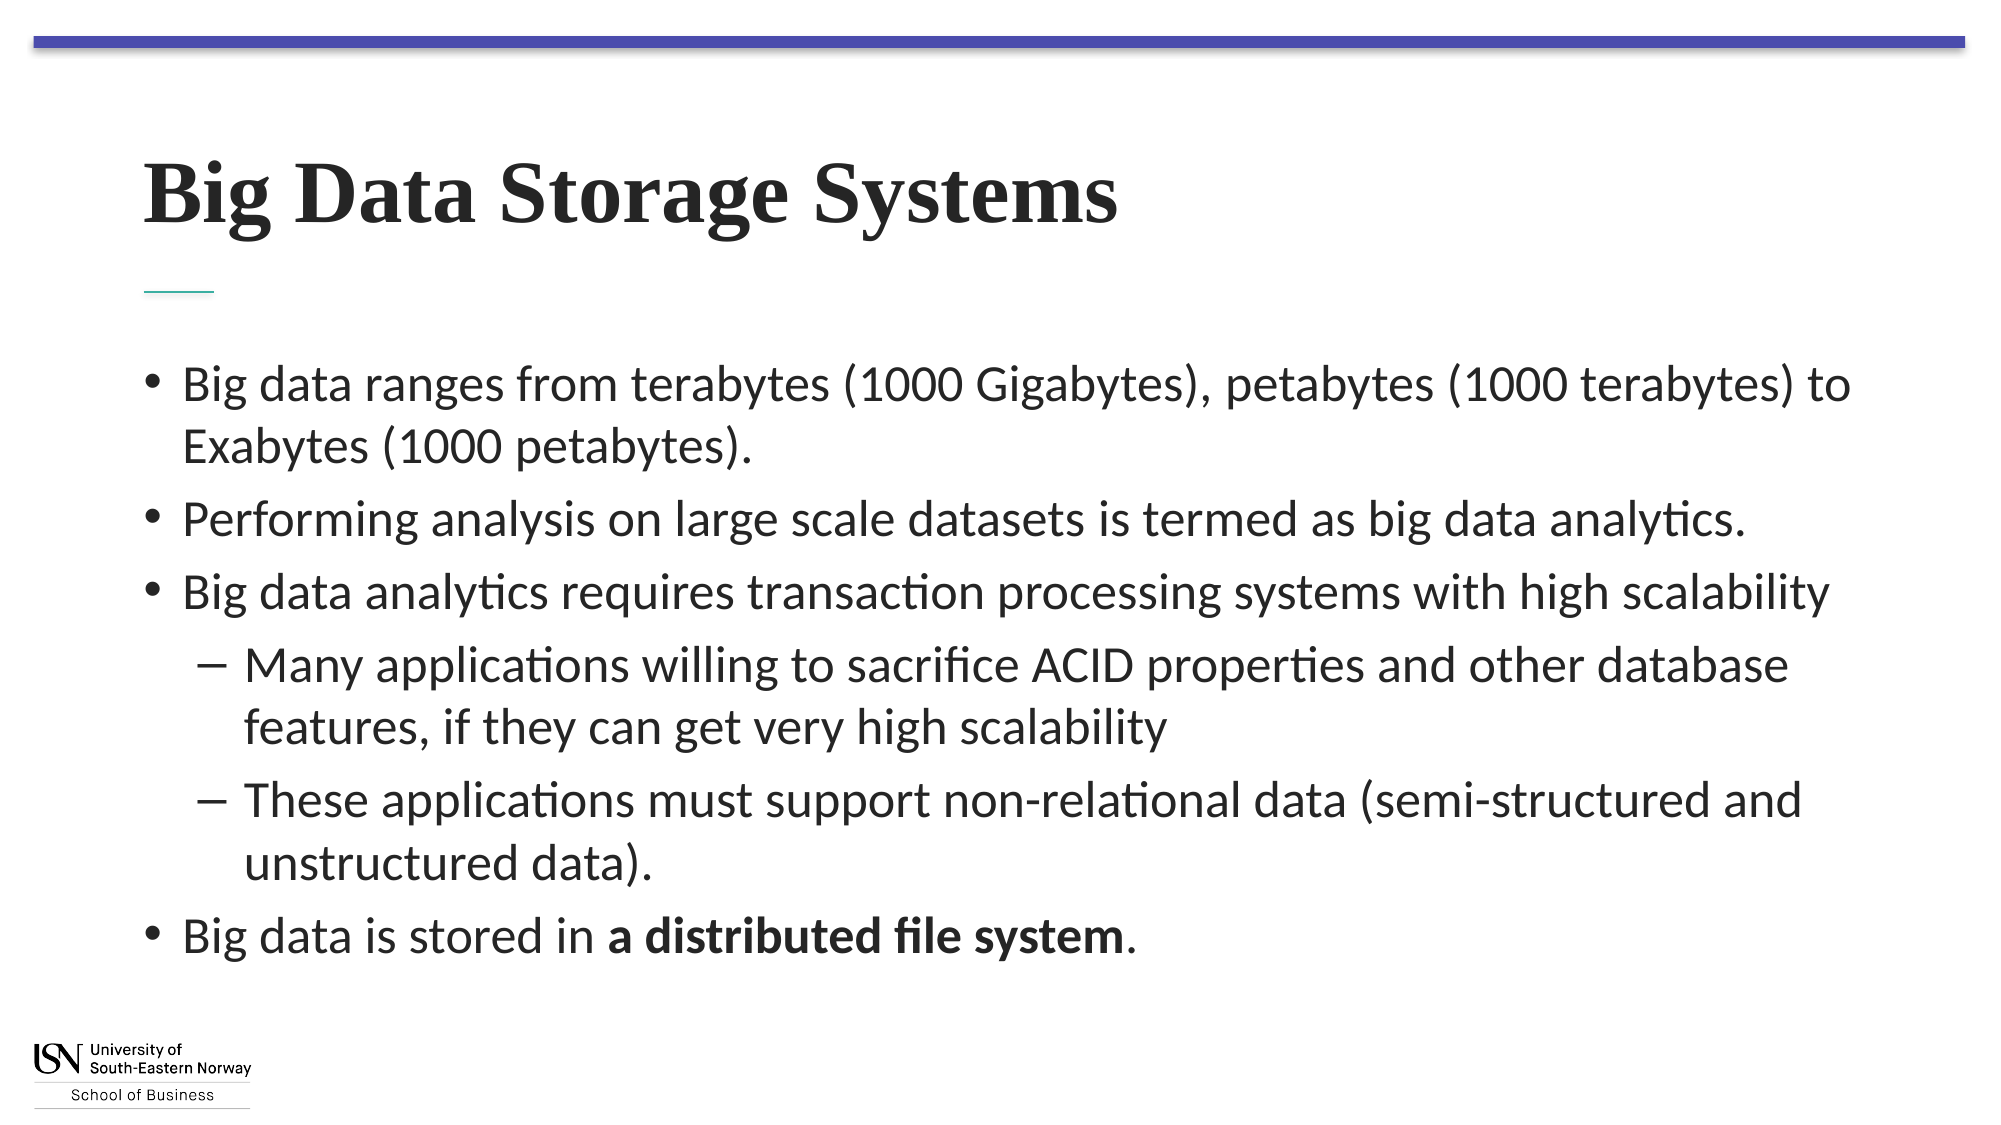

# Big Data Storage Systems
Big data ranges from terabytes (1000 Gigabytes), petabytes (1000 terabytes) to Exabytes (1000 petabytes).
Performing analysis on large scale datasets is termed as big data analytics.
Big data analytics requires transaction processing systems with high scalability
Many applications willing to sacrifice ACID properties and other database features, if they can get very high scalability
These applications must support non-relational data (semi-structured and unstructured data).
Big data is stored in a distributed file system.